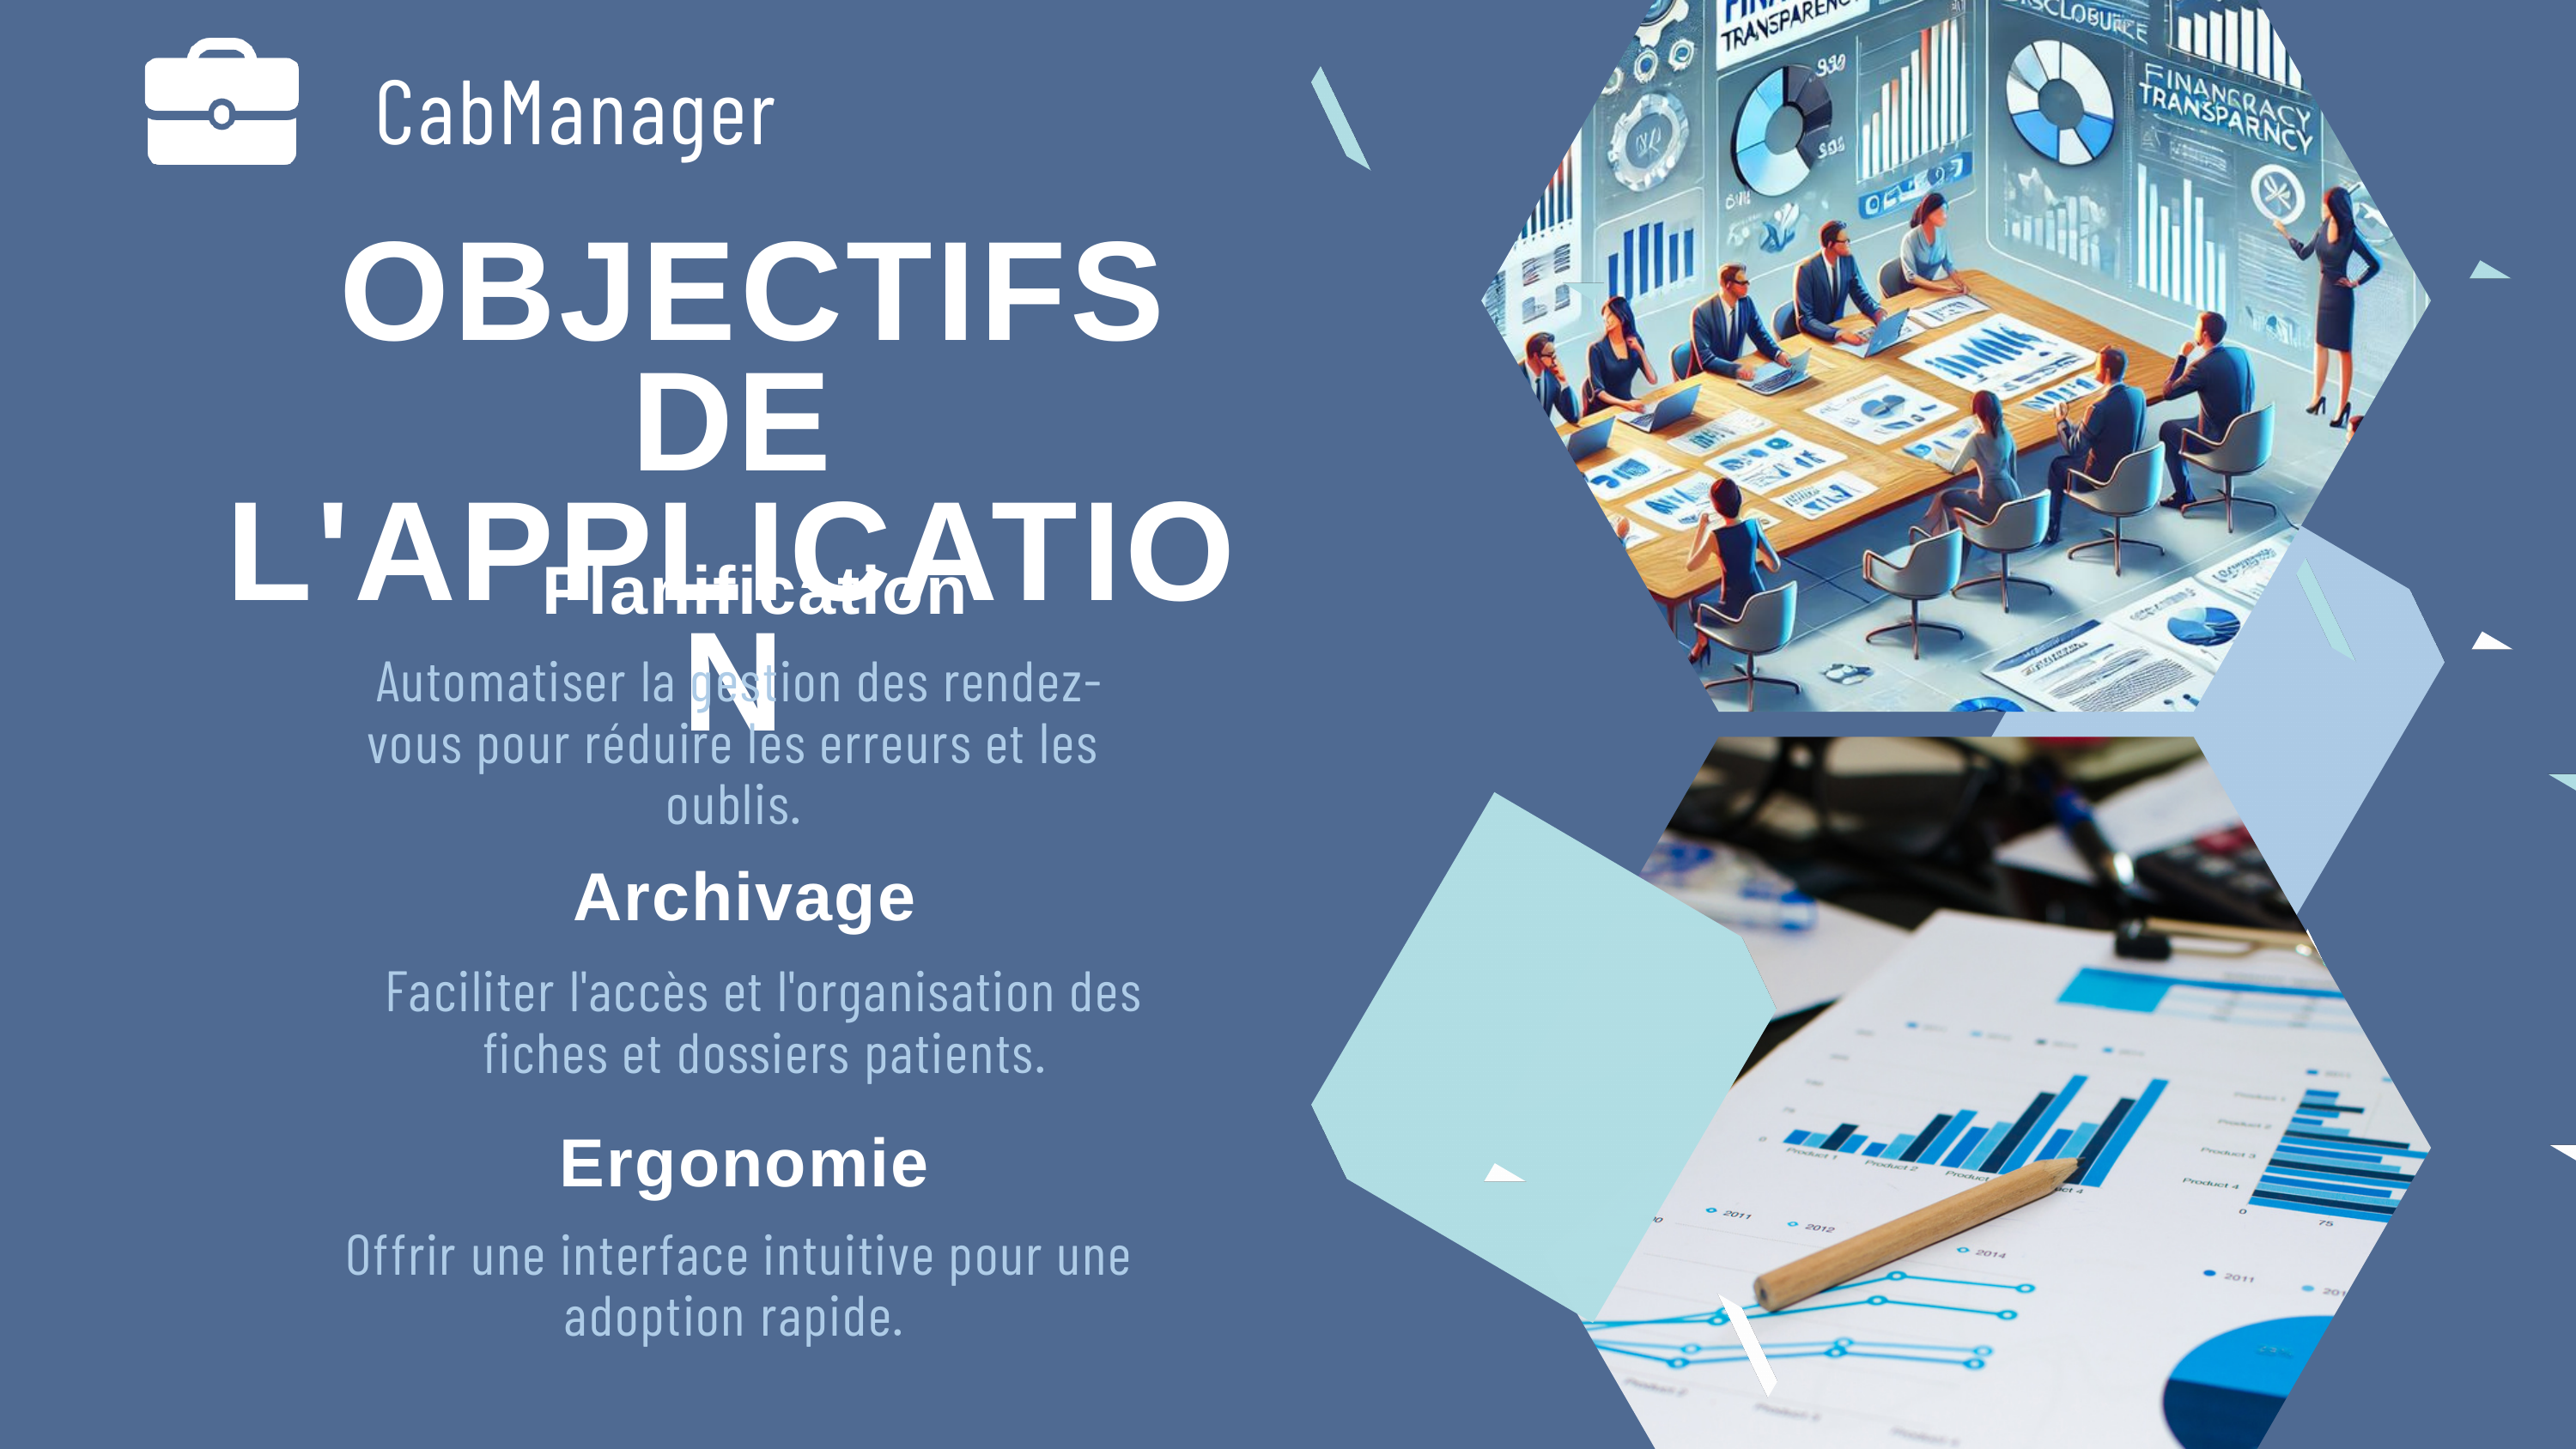

CabManager
 OBJECTIFS DE L'APPLICATION

  Planification
 Automatiser la gestion des rendez-vous pour réduire les erreurs et les oublis.

 Archivage

Faciliter l'accès et l'organisation des fiches et dossiers patients.

 Ergonomie
 Offrir une interface intuitive pour une adoption rapide.